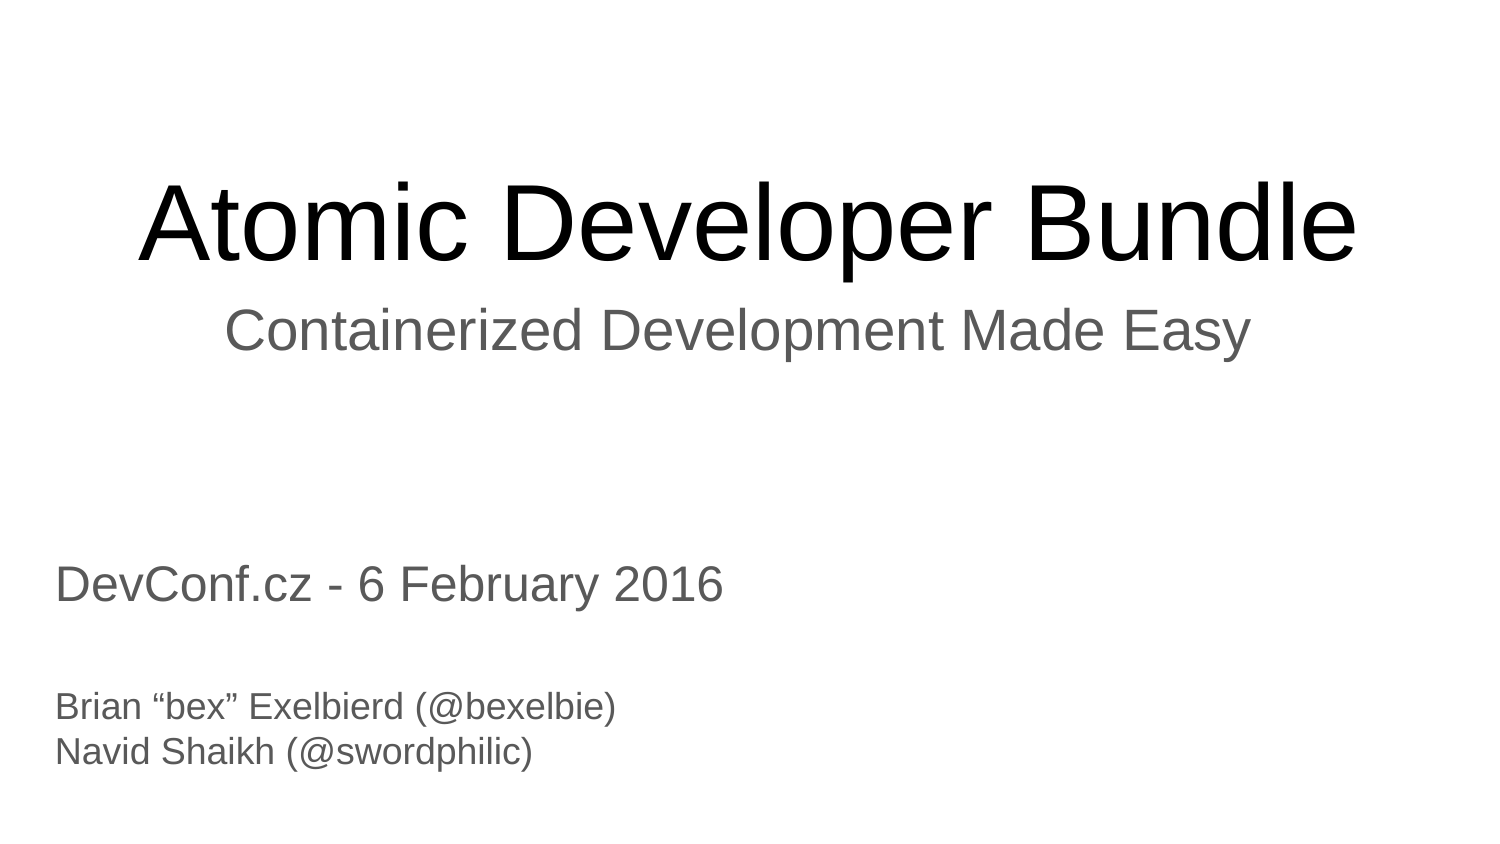

# Atomic Developer Bundle
Containerized Development Made Easy

DevConf.cz - 6 February 2016

Brian “bex” Exelbierd (@bexelbie)
Navid Shaikh (@swordphilic)